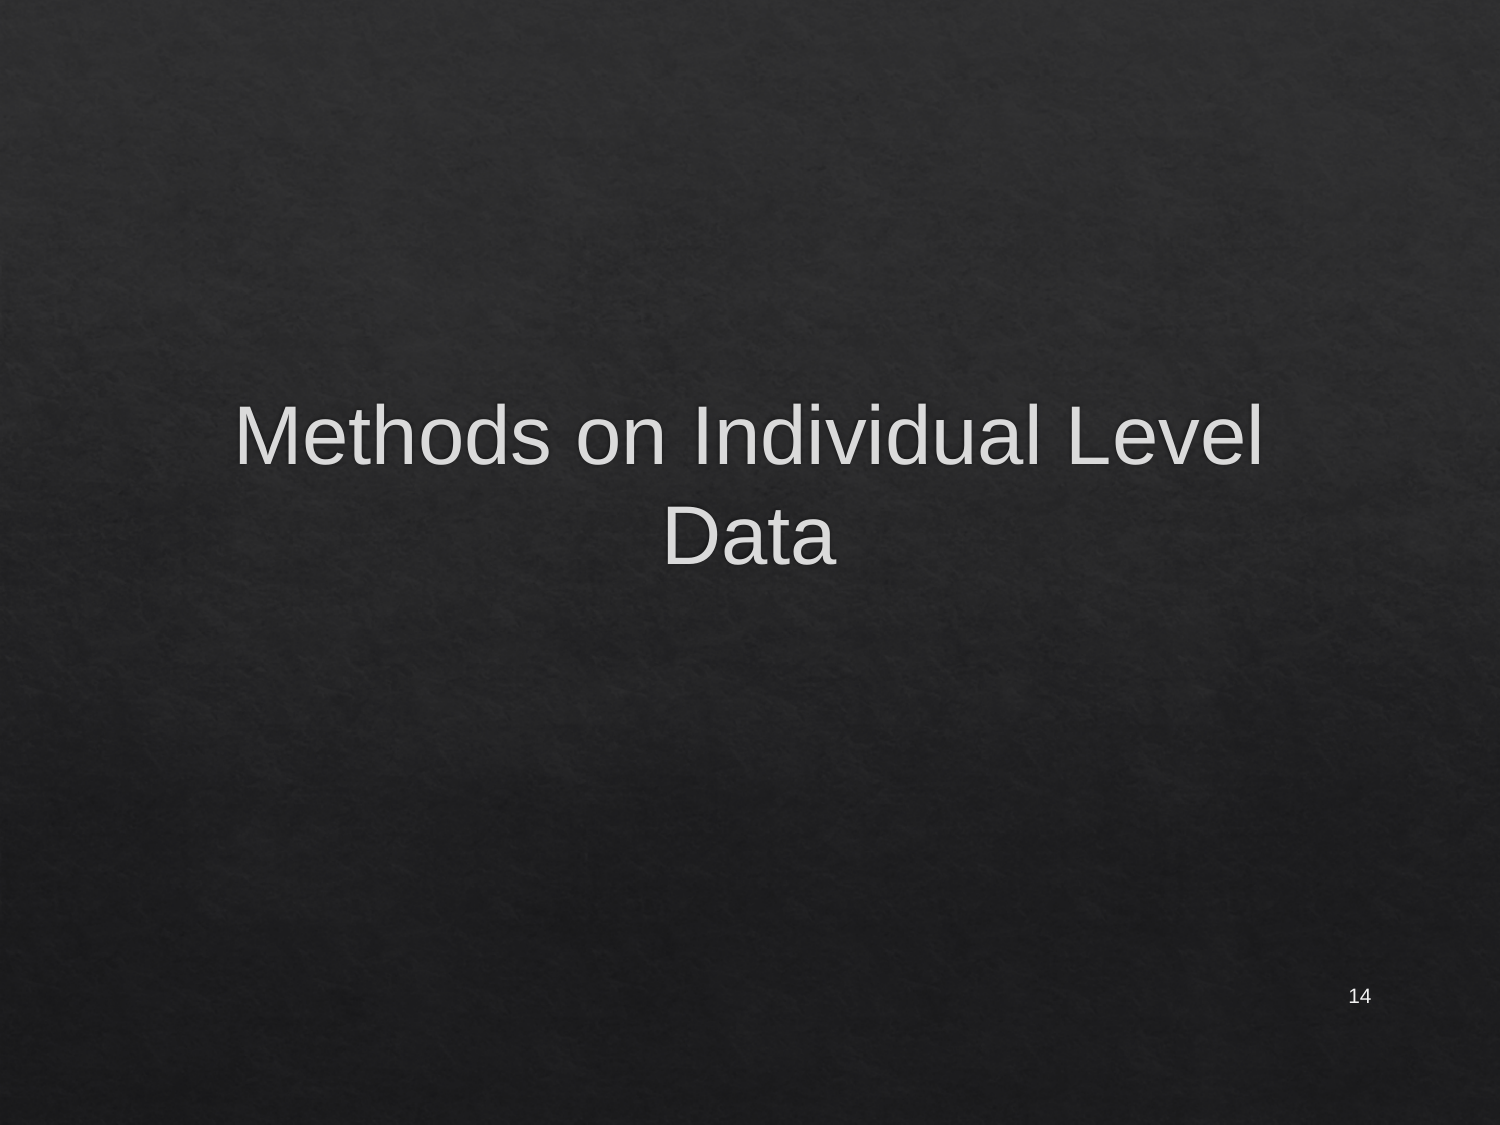

# Methods on Individual Level Data
14